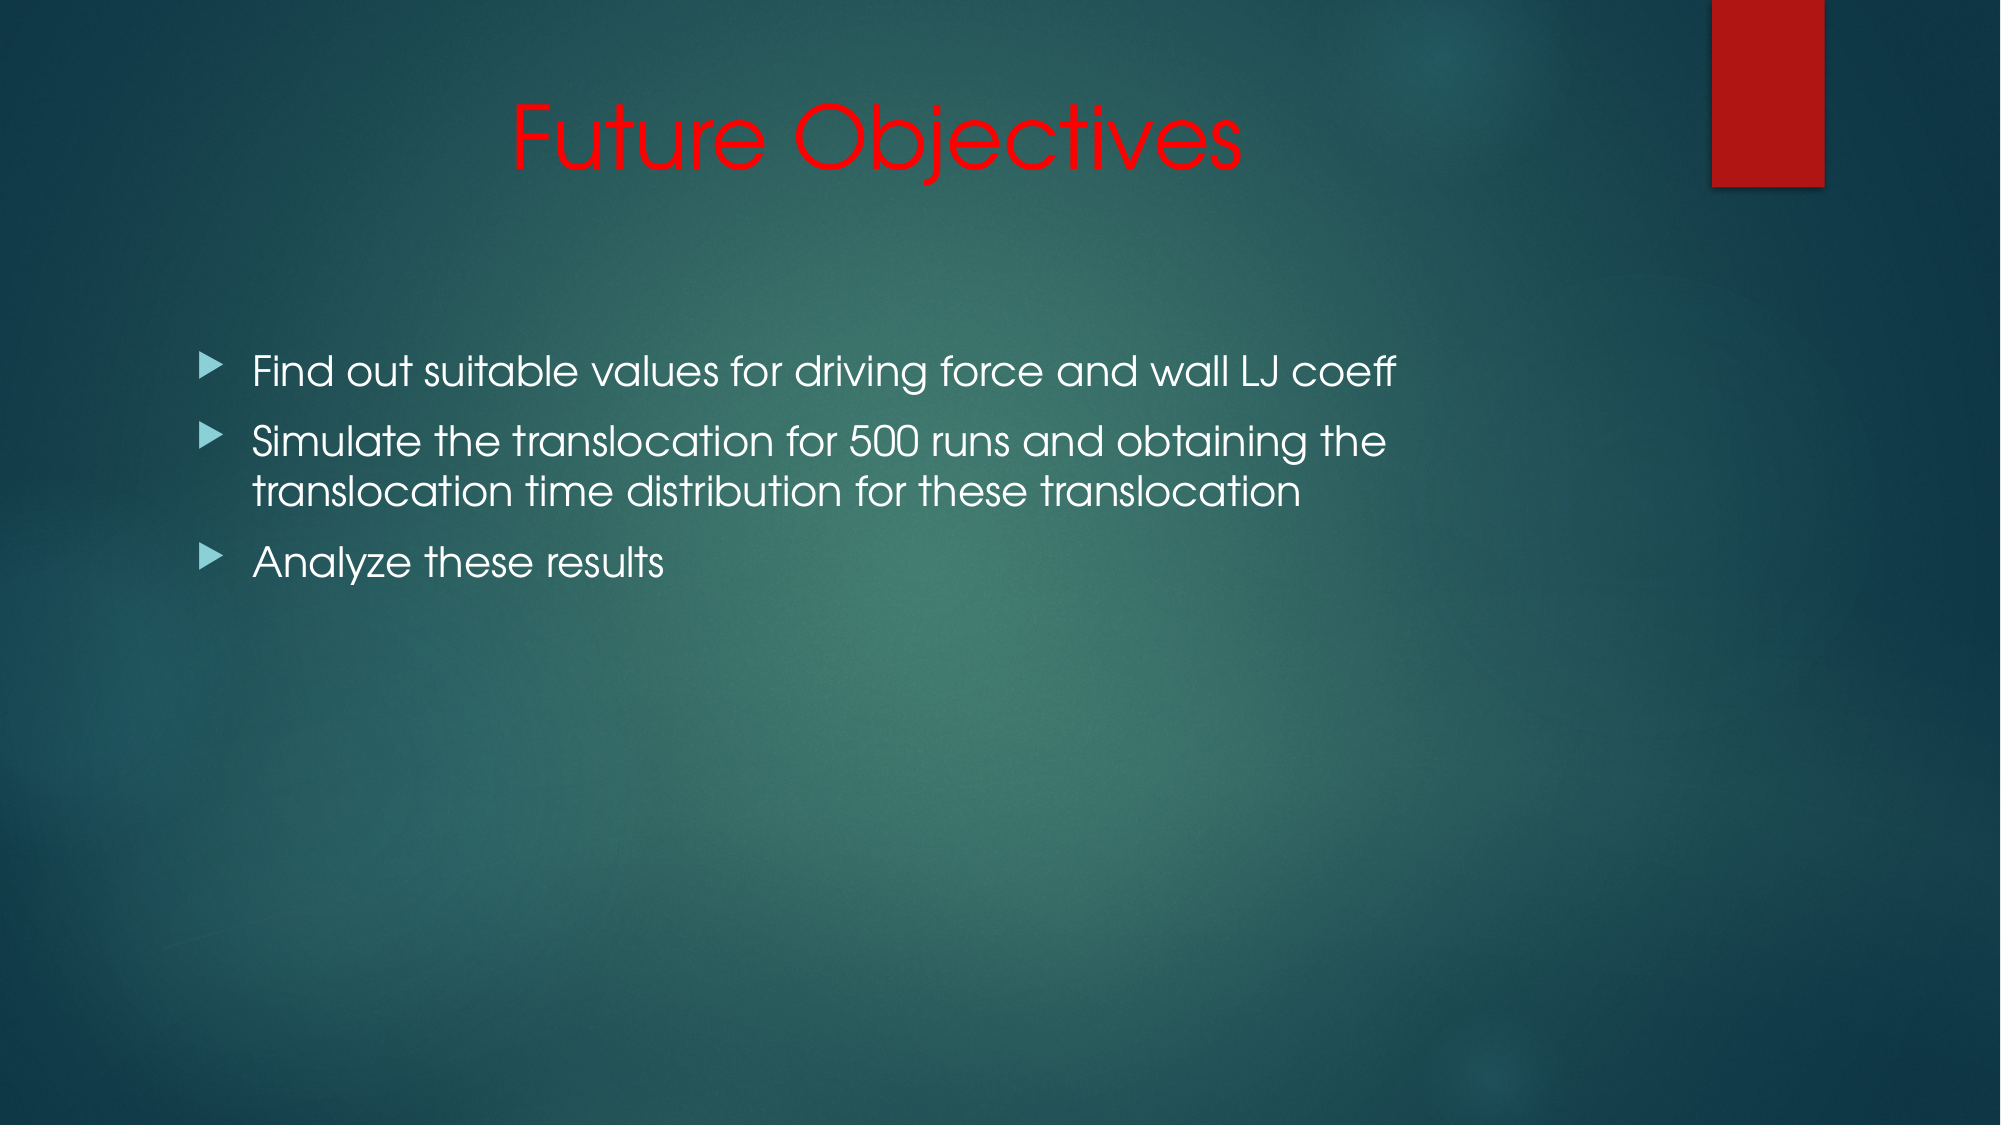

# Future Objectives
Find out suitable values for driving force and wall LJ coeff
Simulate the translocation for 500 runs and obtaining the translocation time distribution for these translocation
Analyze these results